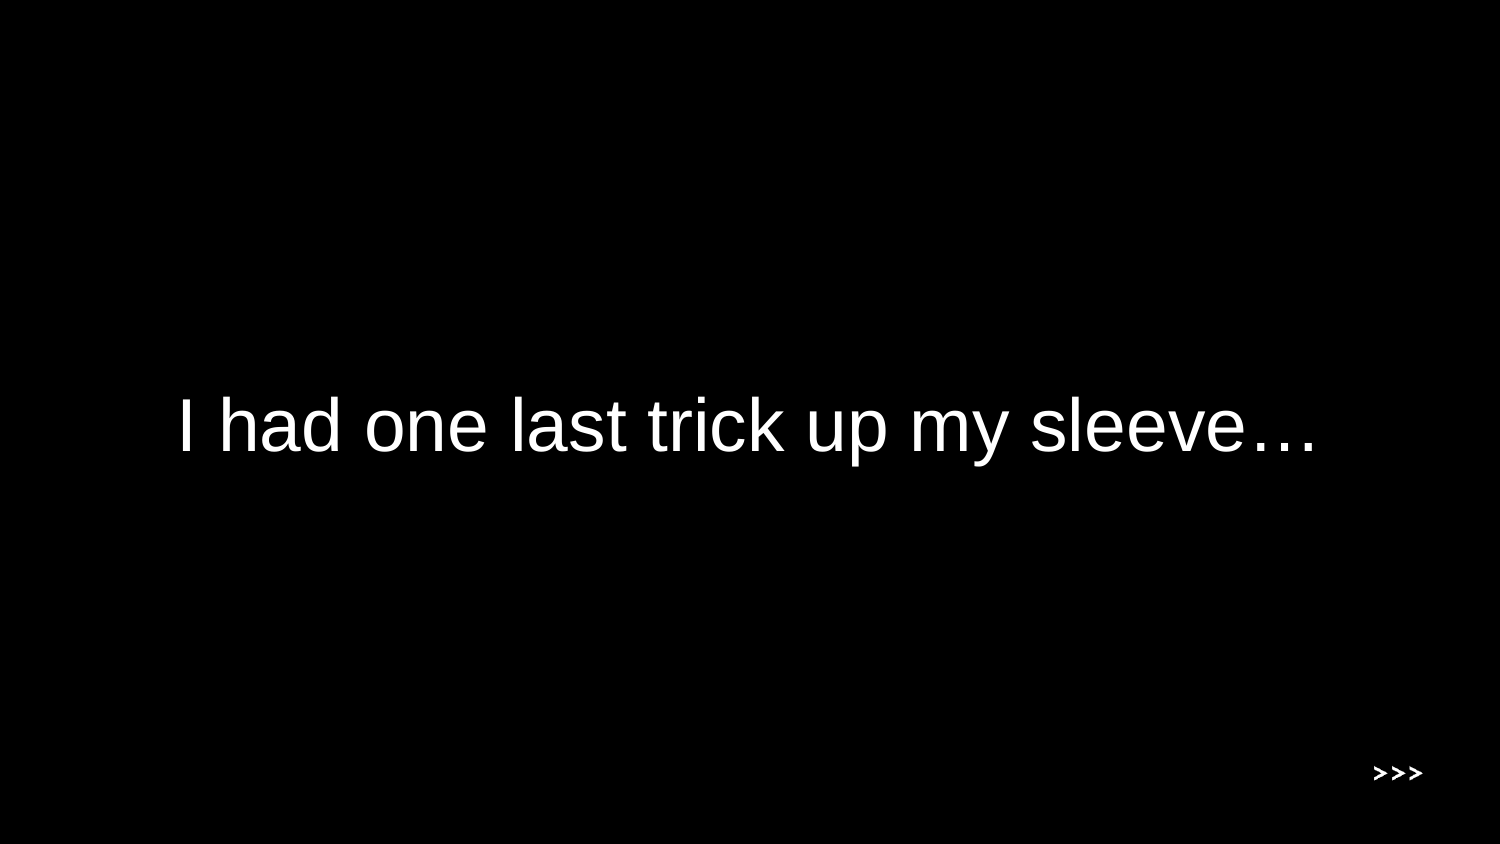

# I had one last trick up my sleeve…
81